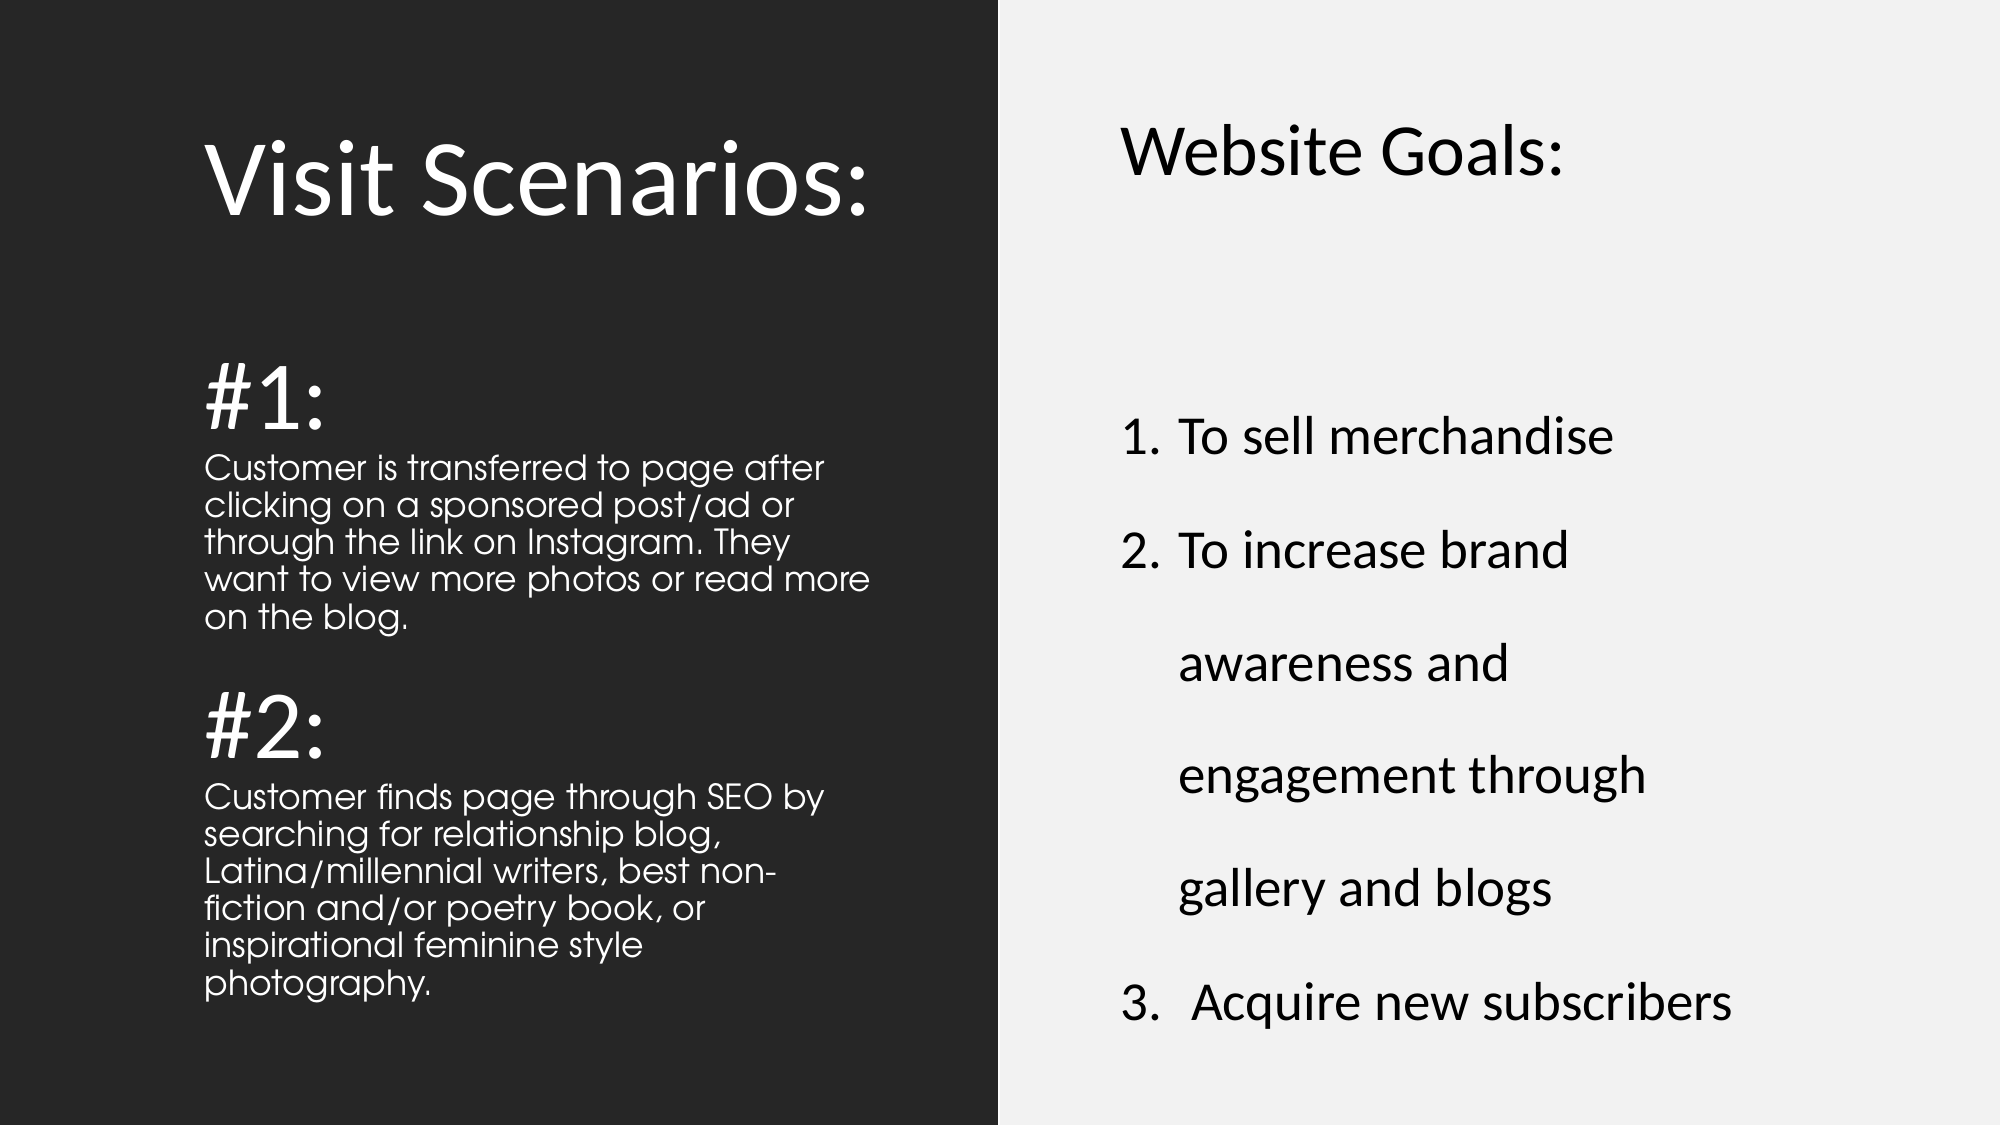

# Visit Scenarios: #1: Customer is transferred to page after clicking on a sponsored post/ad or through the link on Instagram. They want to view more photos or read more on the blog. #2: Customer finds page through SEO by searching for relationship blog, Latina/millennial writers, best non-fiction and/or poetry book, or inspirational feminine style photography.
Website Goals:

To sell merchandise
To increase brand awareness and engagement through gallery and blogs
 Acquire new subscribers